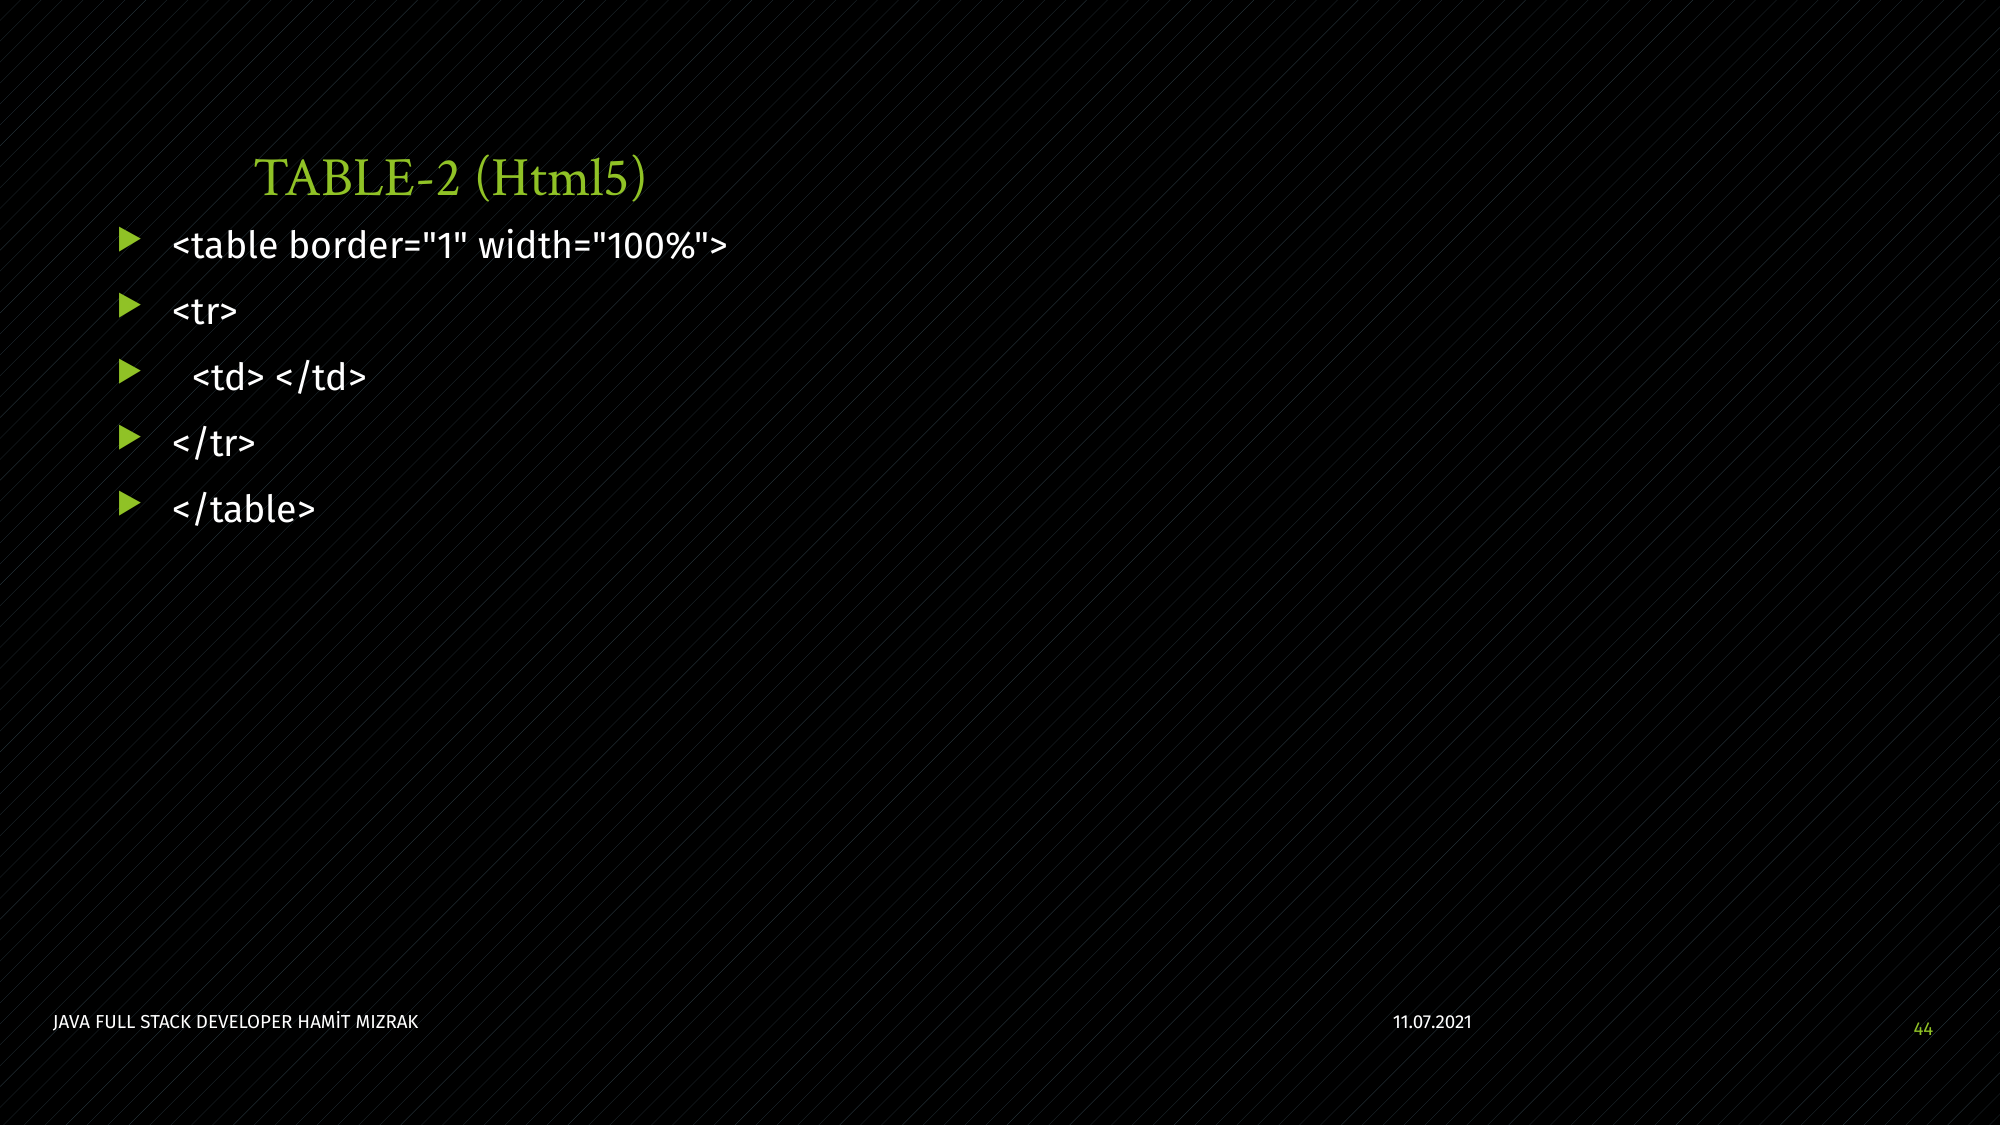

# TABLE-2 (Html5)
<table border="1" width="100%">
<tr>
  <td> </td>
</tr>
</table>
JAVA FULL STACK DEVELOPER HAMİT MIZRAK
11.07.2021
44